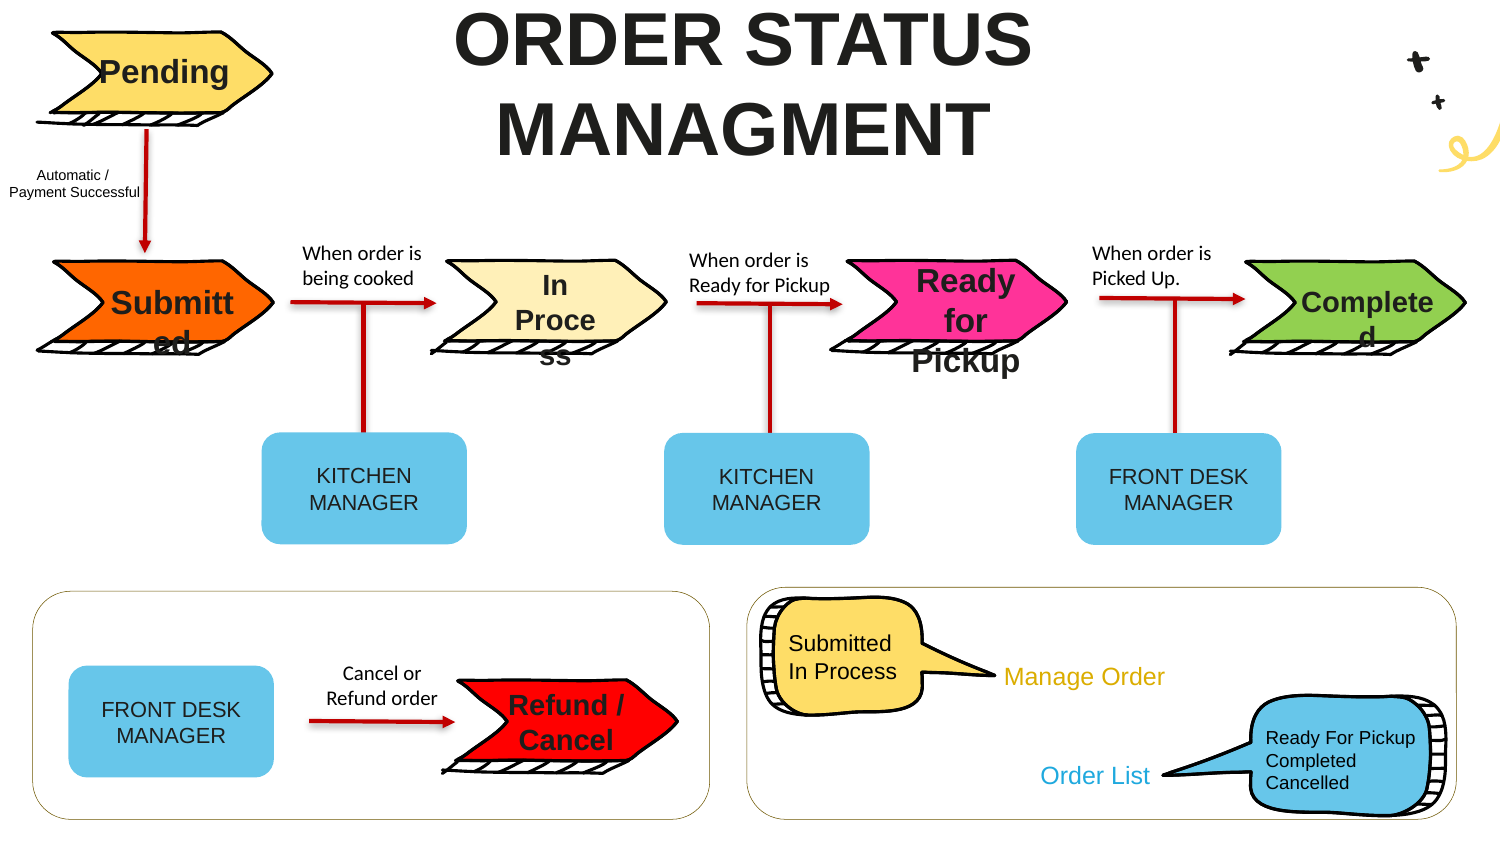

# ORDER STATUS MANAGMENT
Pending

Automatic /
Payment Successful
When order is
Picked Up.
When order is
being cooked
When order is
Ready for Pickup
Ready for Pickup
In Process

Submitted
Completed

KITCHEN
MANAGER
KITCHEN
MANAGER
FRONT DESK
MANAGER

Submitted
In Process

Cancel or Refund order
Manage Order
FRONT DESK
MANAGER
Refund / Cancel

Ready For Pickup
Completed
Cancelled
Order List